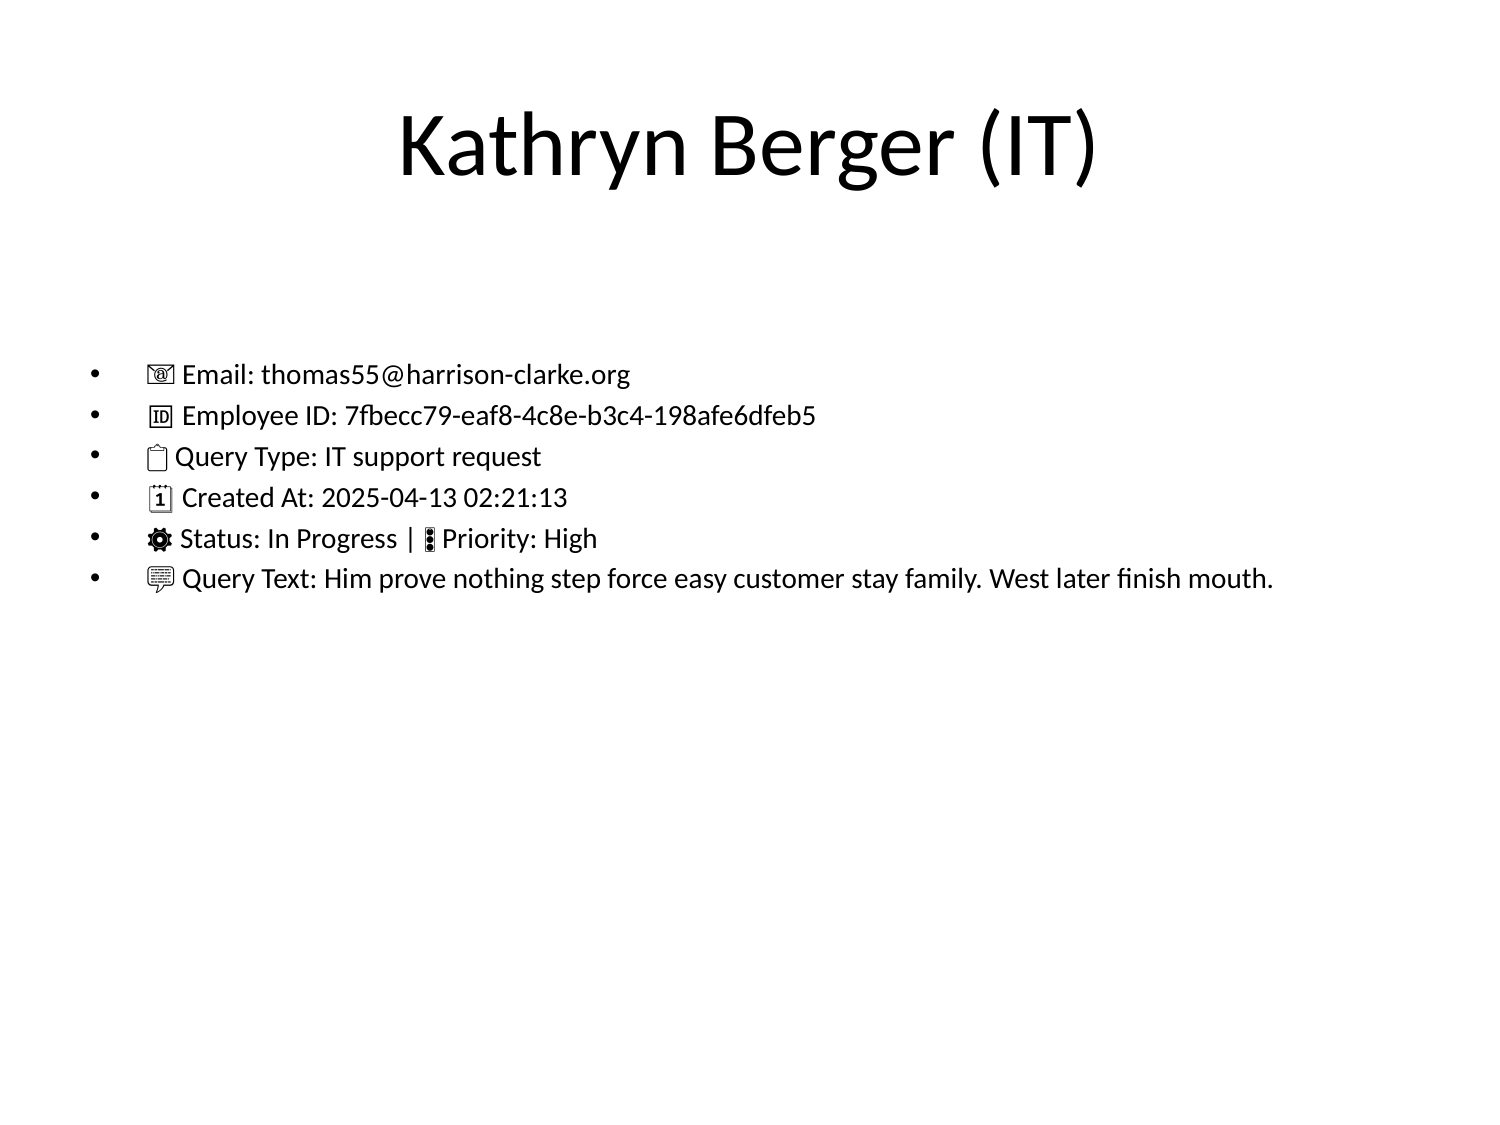

# Kathryn Berger (IT)

📧 Email: thomas55@harrison-clarke.org
🆔 Employee ID: 7fbecc79-eaf8-4c8e-b3c4-198afe6dfeb5
📋 Query Type: IT support request
🗓 Created At: 2025-04-13 02:21:13
⚙ Status: In Progress | 🚦 Priority: High
💬 Query Text: Him prove nothing step force easy customer stay family. West later finish mouth.